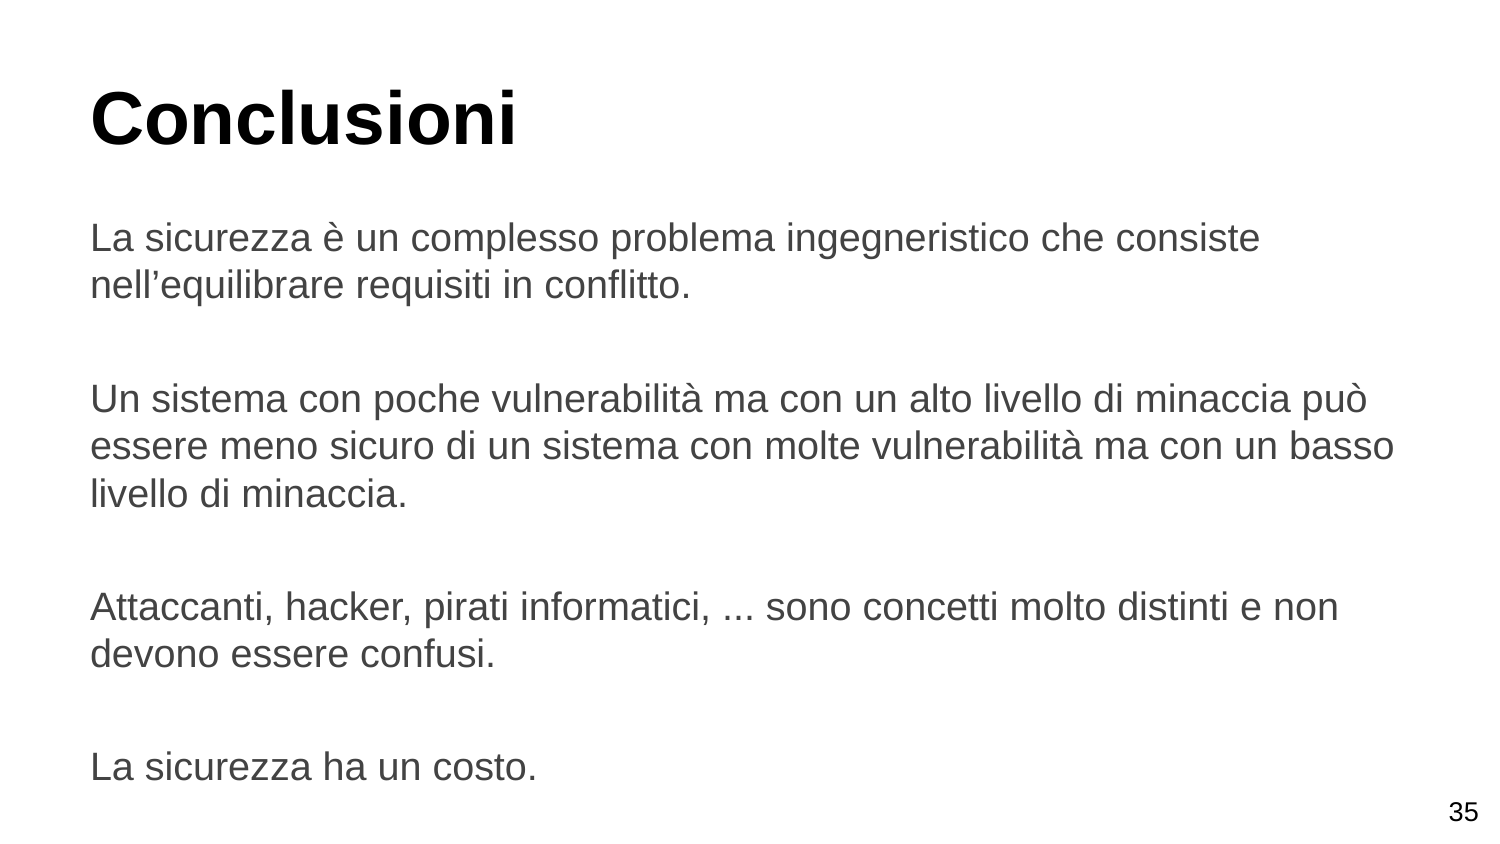

# Conclusioni
La sicurezza è un complesso problema ingegneristico che consiste nell’equilibrare requisiti in conflitto.

Un sistema con poche vulnerabilità ma con un alto livello di minaccia può essere meno sicuro di un sistema con molte vulnerabilità ma con un basso livello di minaccia.

Attaccanti, hacker, pirati informatici, ... sono concetti molto distinti e non devono essere confusi.

La sicurezza ha un costo.
35